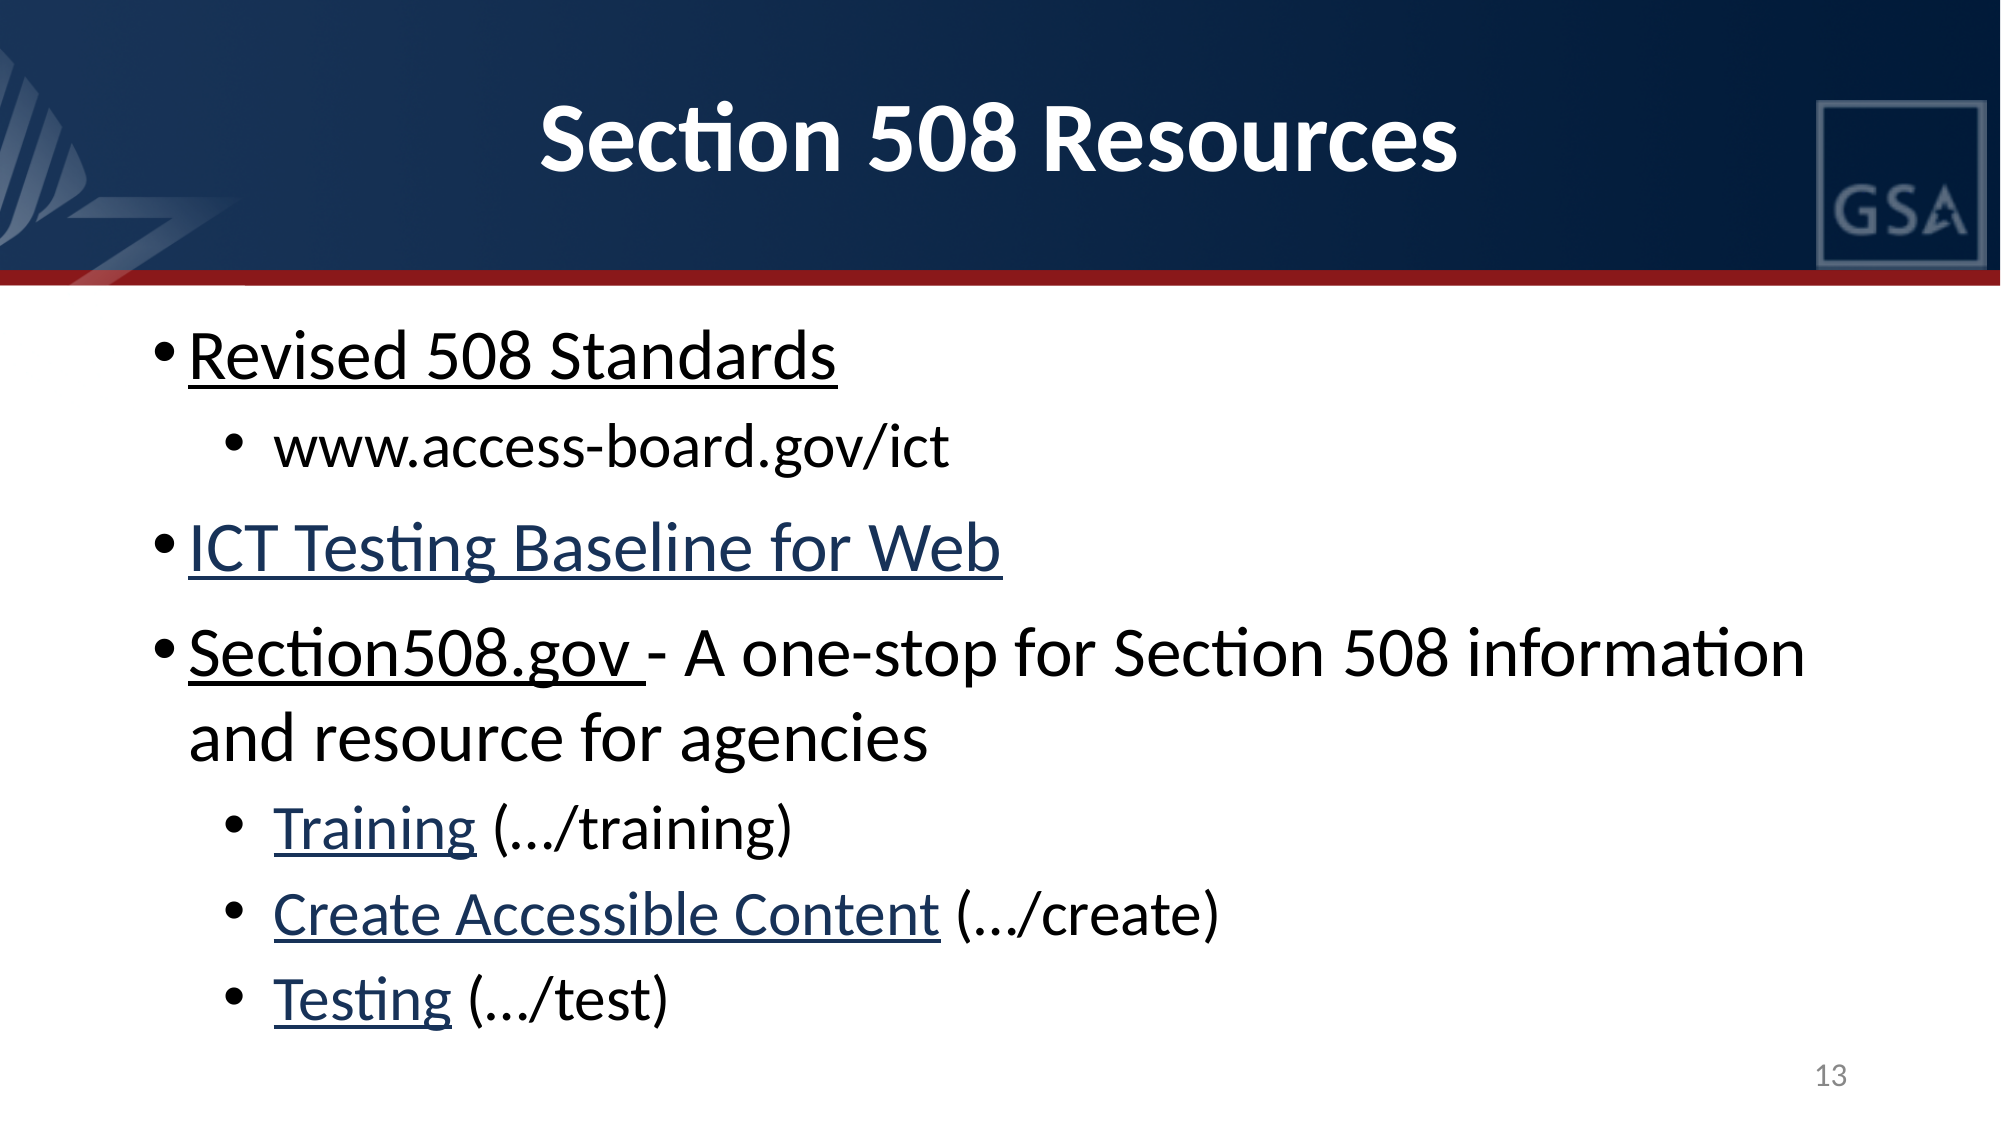

# Section 508 Resources
Revised 508 Standards
 www.access-board.gov/ict
ICT Testing Baseline for Web
Section508.gov - A one-stop for Section 508 information and resource for agencies
 Training (…/training)
 Create Accessible Content (…/create)
 Testing (…/test)
13